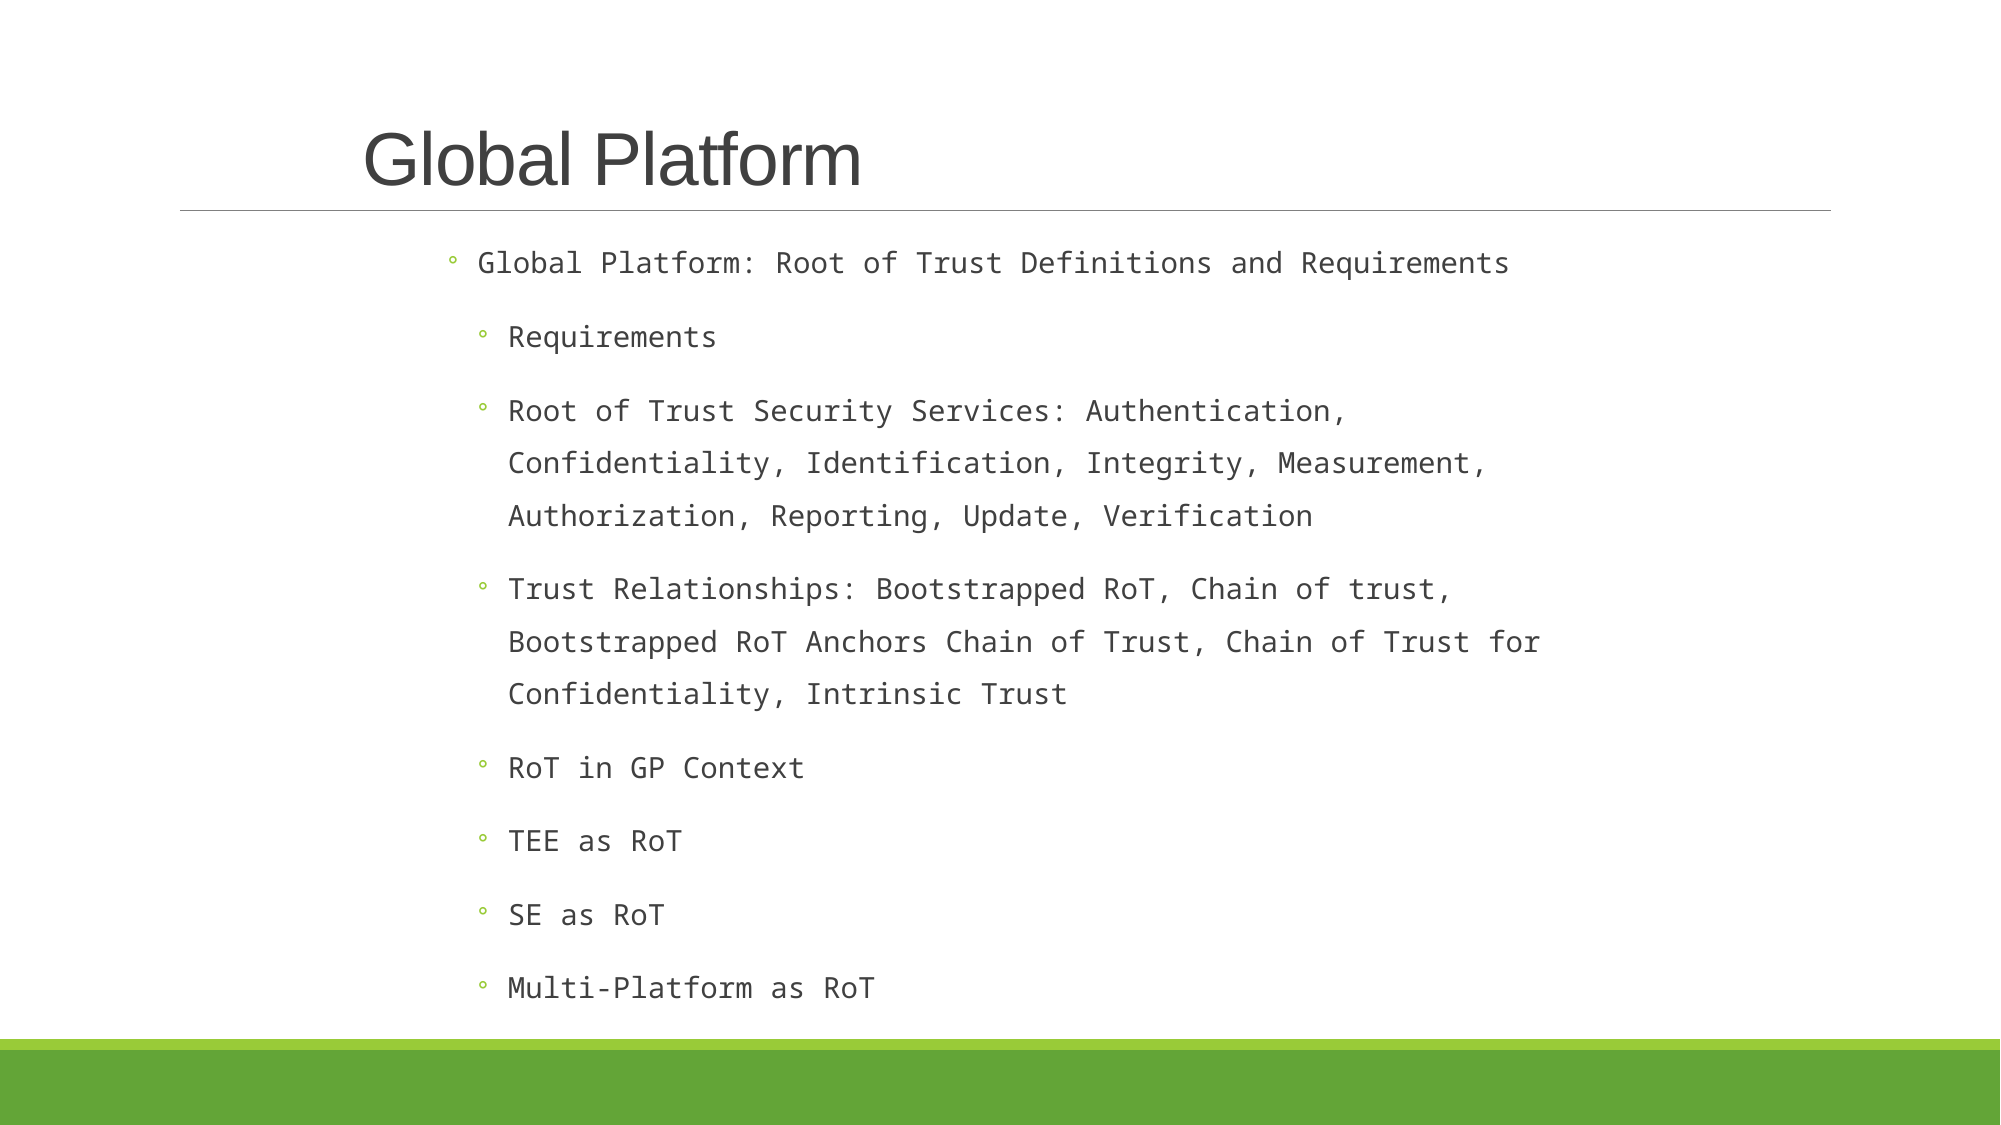

# Global Platform
Global Platform: Root of Trust Definitions and Requirements
Requirements
Root of Trust Security Services: Authentication, Confidentiality, Identification, Integrity, Measurement, Authorization, Reporting, Update, Verification
Trust Relationships: Bootstrapped RoT, Chain of trust, Bootstrapped RoT Anchors Chain of Trust, Chain of Trust for Confidentiality, Intrinsic Trust
RoT in GP Context
TEE as RoT
SE as RoT
Multi-Platform as RoT